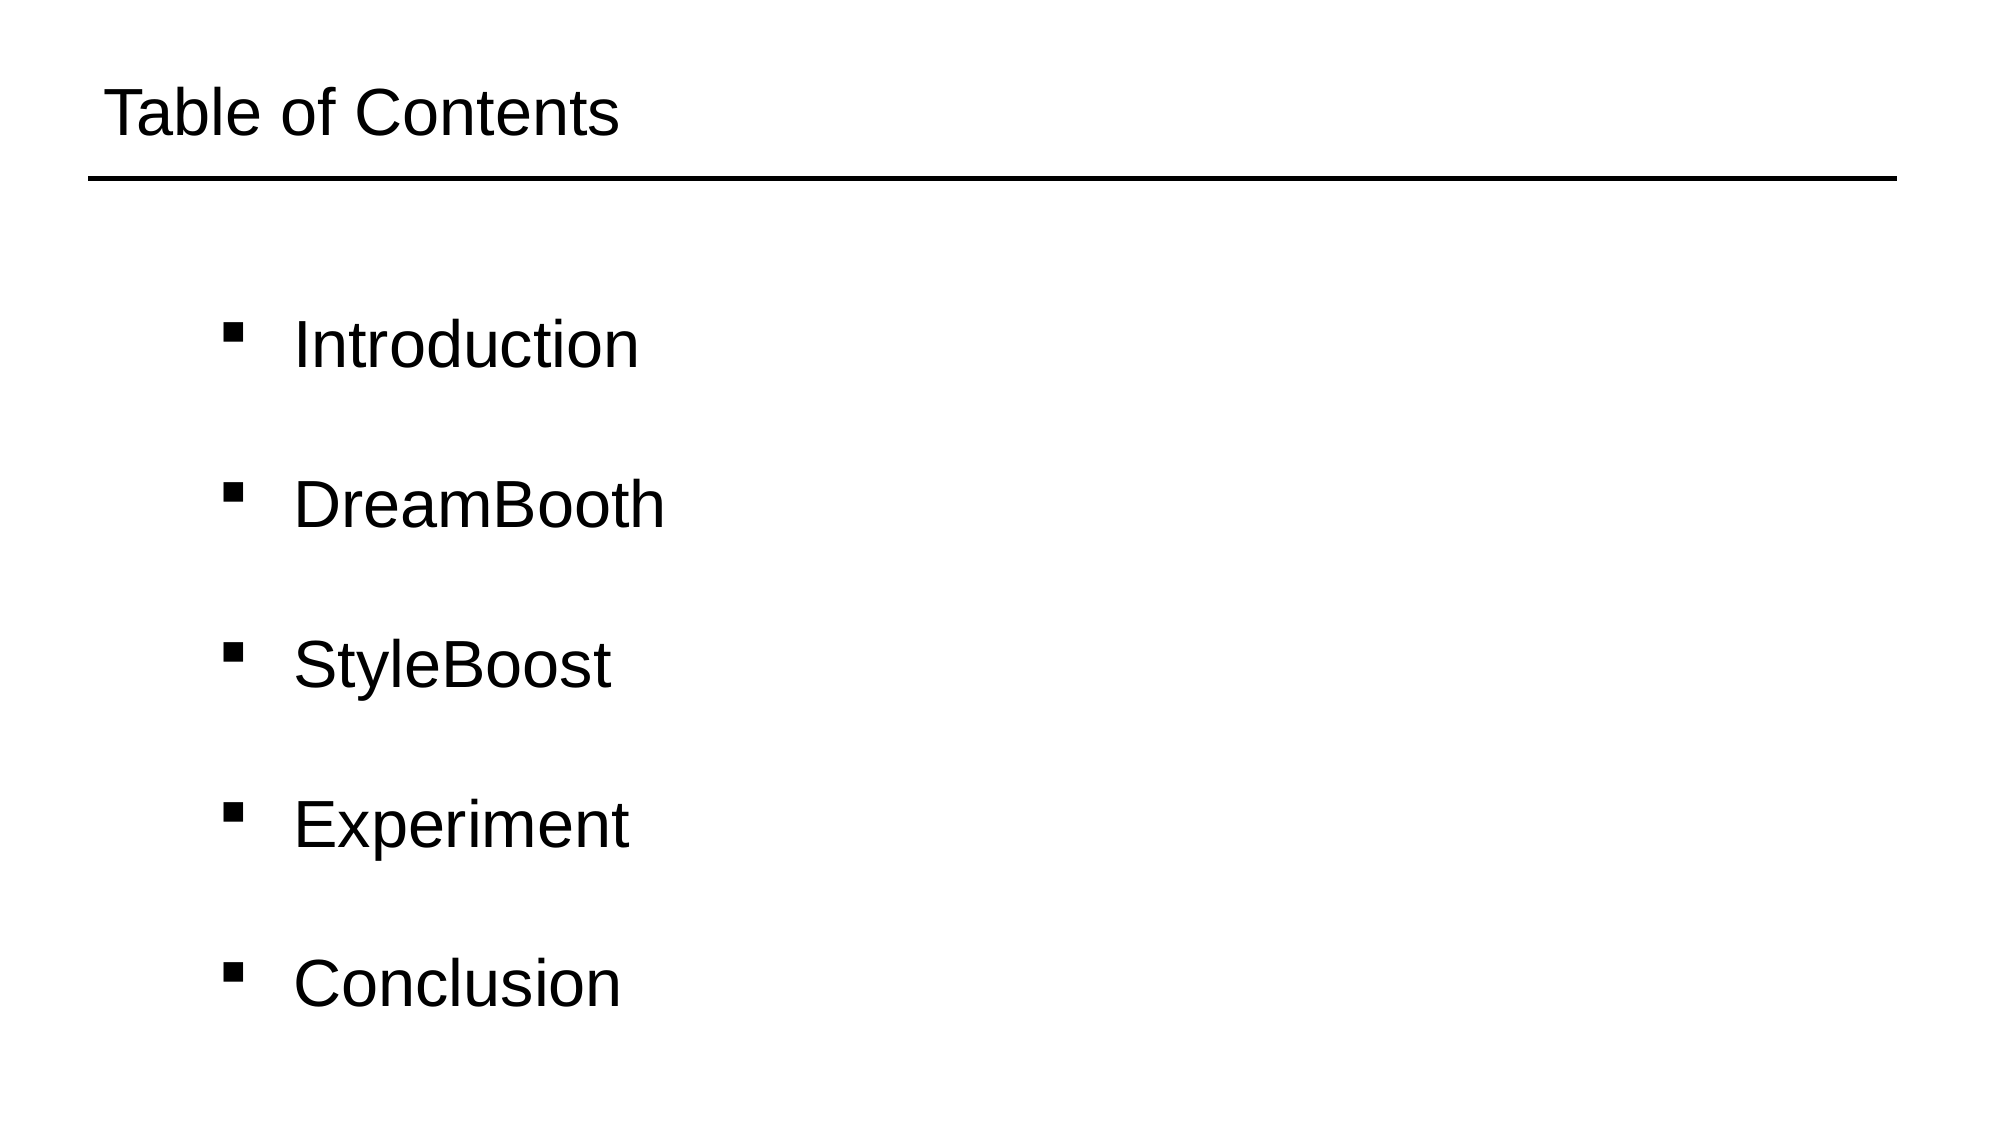

Table of Contents
Introduction
DreamBooth
StyleBoost
Experiment
Conclusion